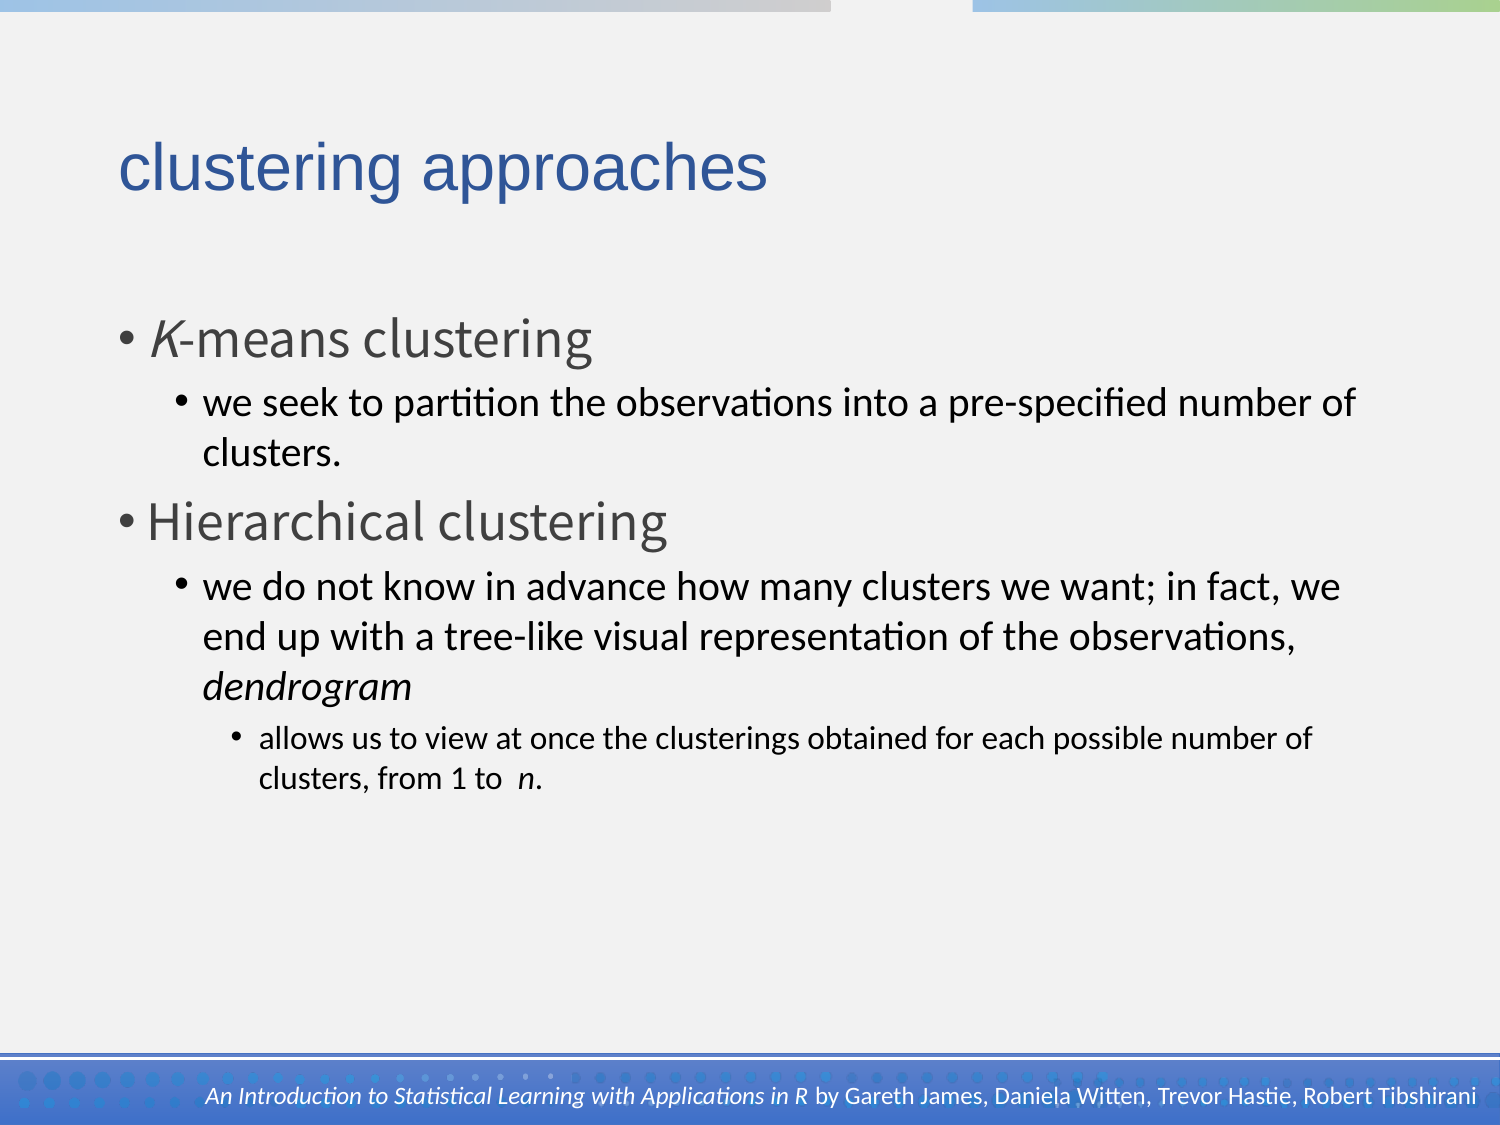

# clustering approaches
K-means clustering
we seek to partition the observations into a pre-specified number of clusters.
Hierarchical clustering
we do not know in advance how many clusters we want; in fact, we end up with a tree-like visual representation of the observations, dendrogram
allows us to view at once the clusterings obtained for each possible number of clusters, from 1 to  n.

An Introduction to Statistical Learning with Applications in R by Gareth James, Daniela Witten, Trevor Hastie, Robert Tibshirani